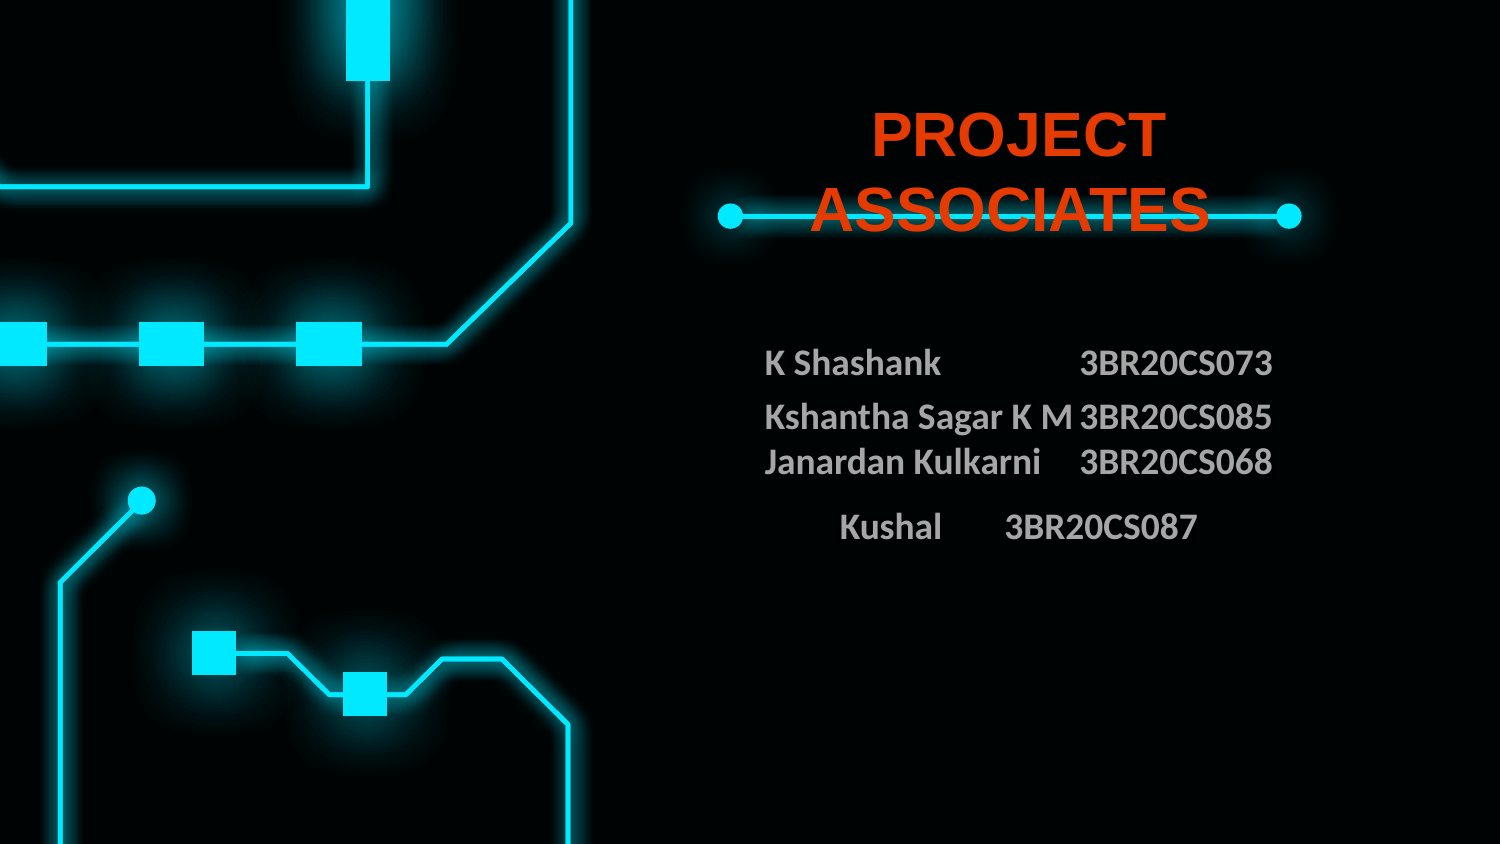

# PROJECT ASSOCIATES

K Shashank	3BR20CS073
Kshantha Sagar K M	3BR20CS085
Janardan Kulkarni	3BR20CS068
Kushal	3BR20CS087